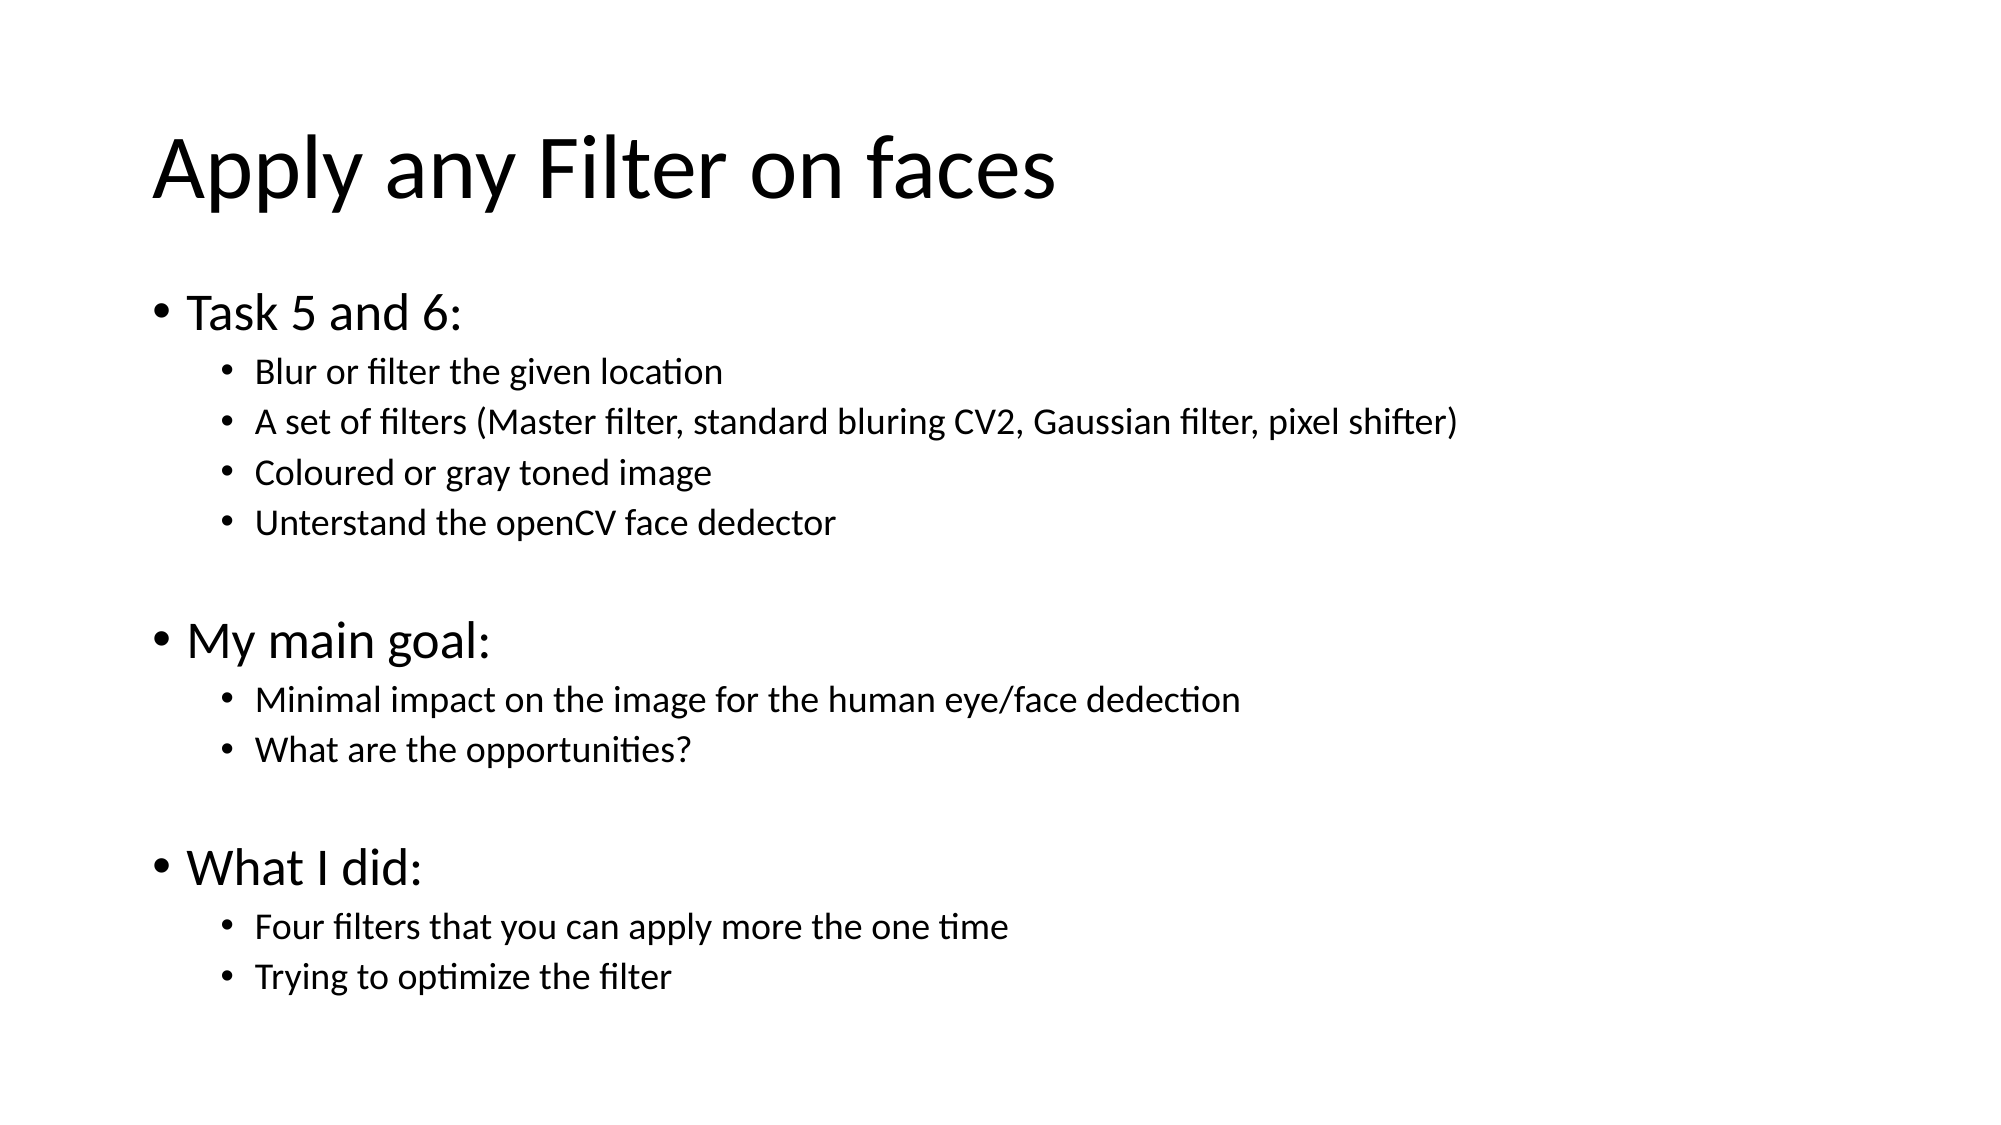

# Apply any Filter on faces
Task 5 and 6:
Blur or filter the given location
A set of filters (Master filter, standard bluring CV2, Gaussian filter, pixel shifter)
Coloured or gray toned image
Unterstand the openCV face dedector

My main goal:
Minimal impact on the image for the human eye/face dedection
What are the opportunities?

What I did:
Four filters that you can apply more the one time
Trying to optimize the filter